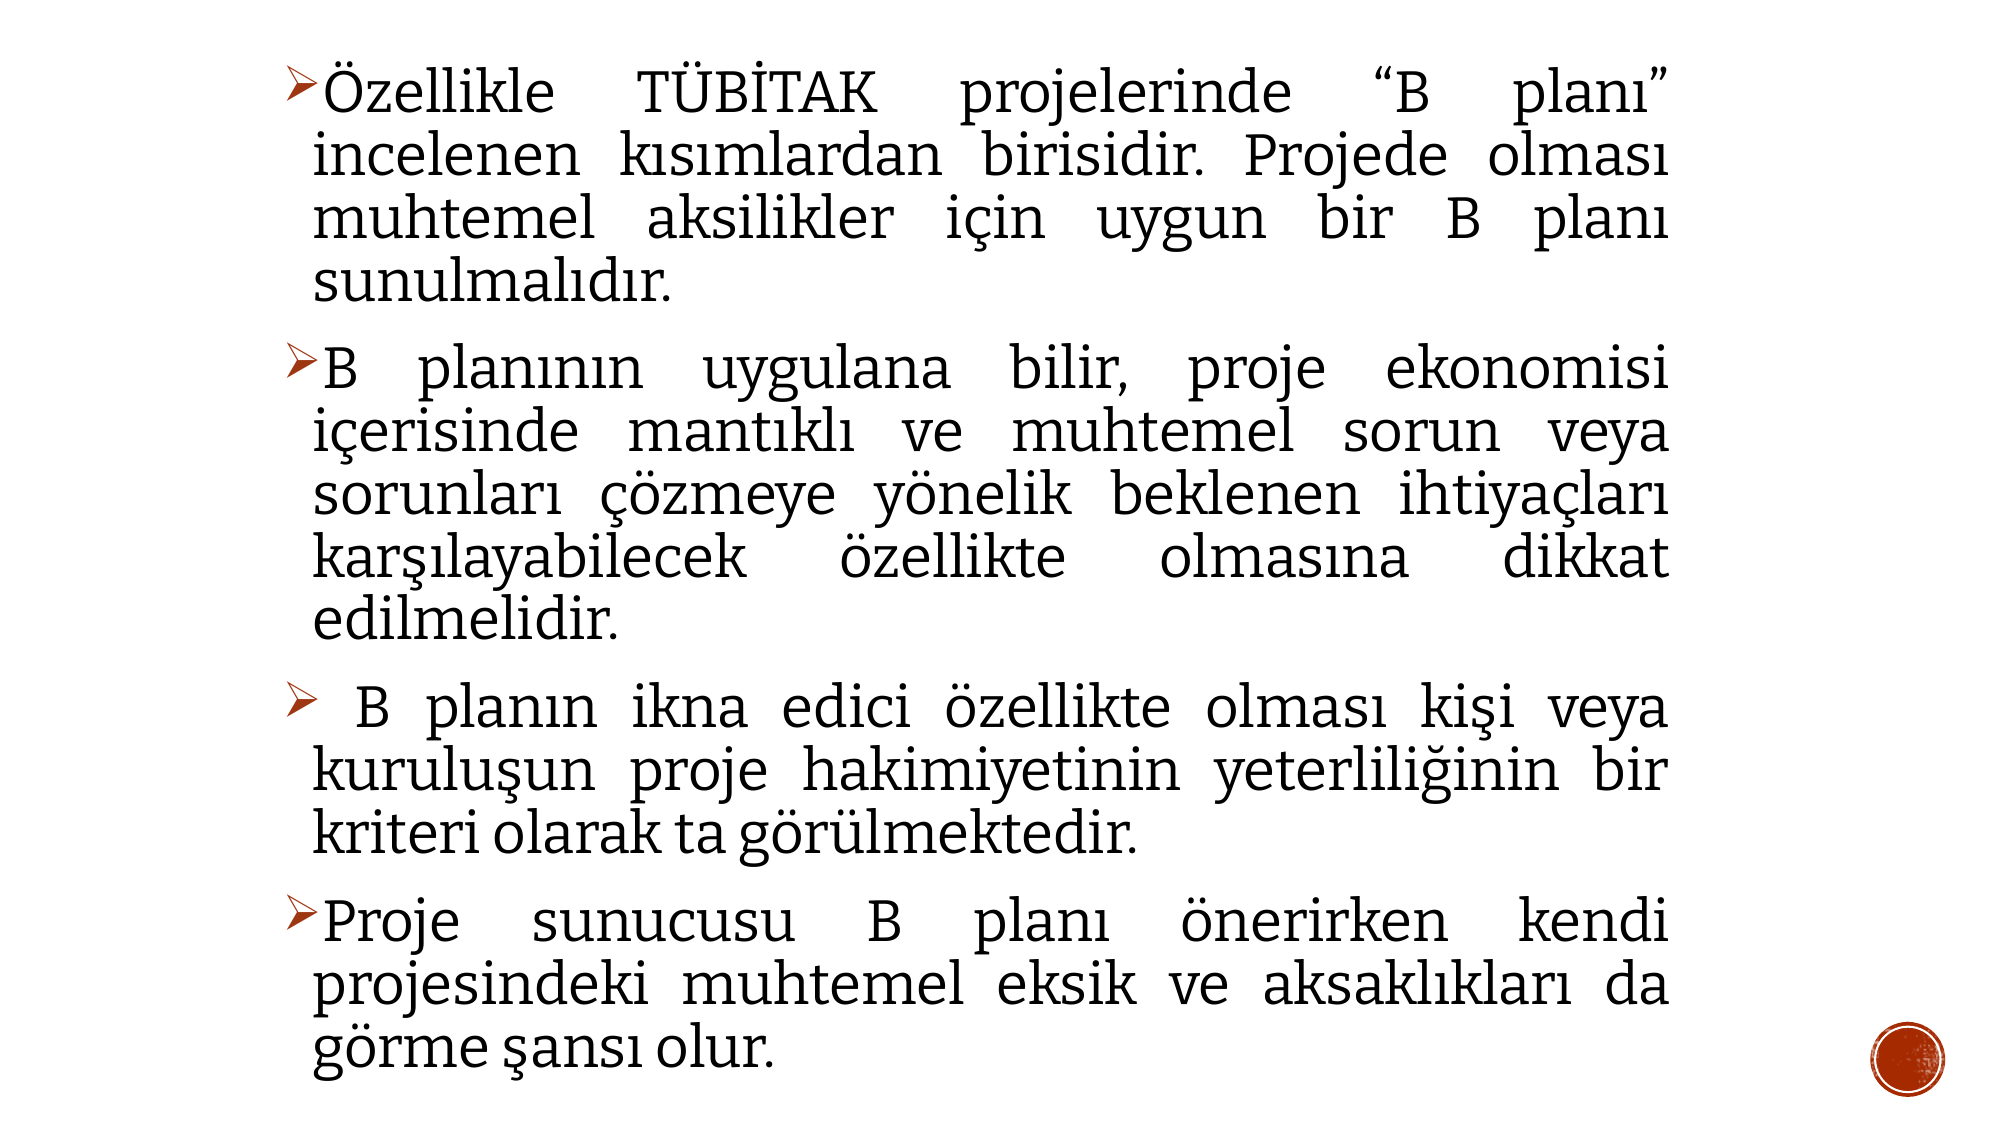

Özellikle TÜBİTAK projelerinde “B planı” incelenen kısımlardan birisidir. Projede olması muhtemel aksilikler için uygun bir B planı sunulmalıdır.
B planının uygulana bilir, proje ekonomisi içerisinde mantıklı ve muhtemel sorun veya sorunları çözmeye yönelik beklenen ihtiyaçları karşılayabilecek özellikte olmasına dikkat edilmelidir.
 B planın ikna edici özellikte olması kişi veya kuruluşun proje hakimiyetinin yeterliliğinin bir kriteri olarak ta görülmektedir.
Proje sunucusu B planı önerirken kendi projesindeki muhtemel eksik ve aksaklıkları da görme şansı olur.